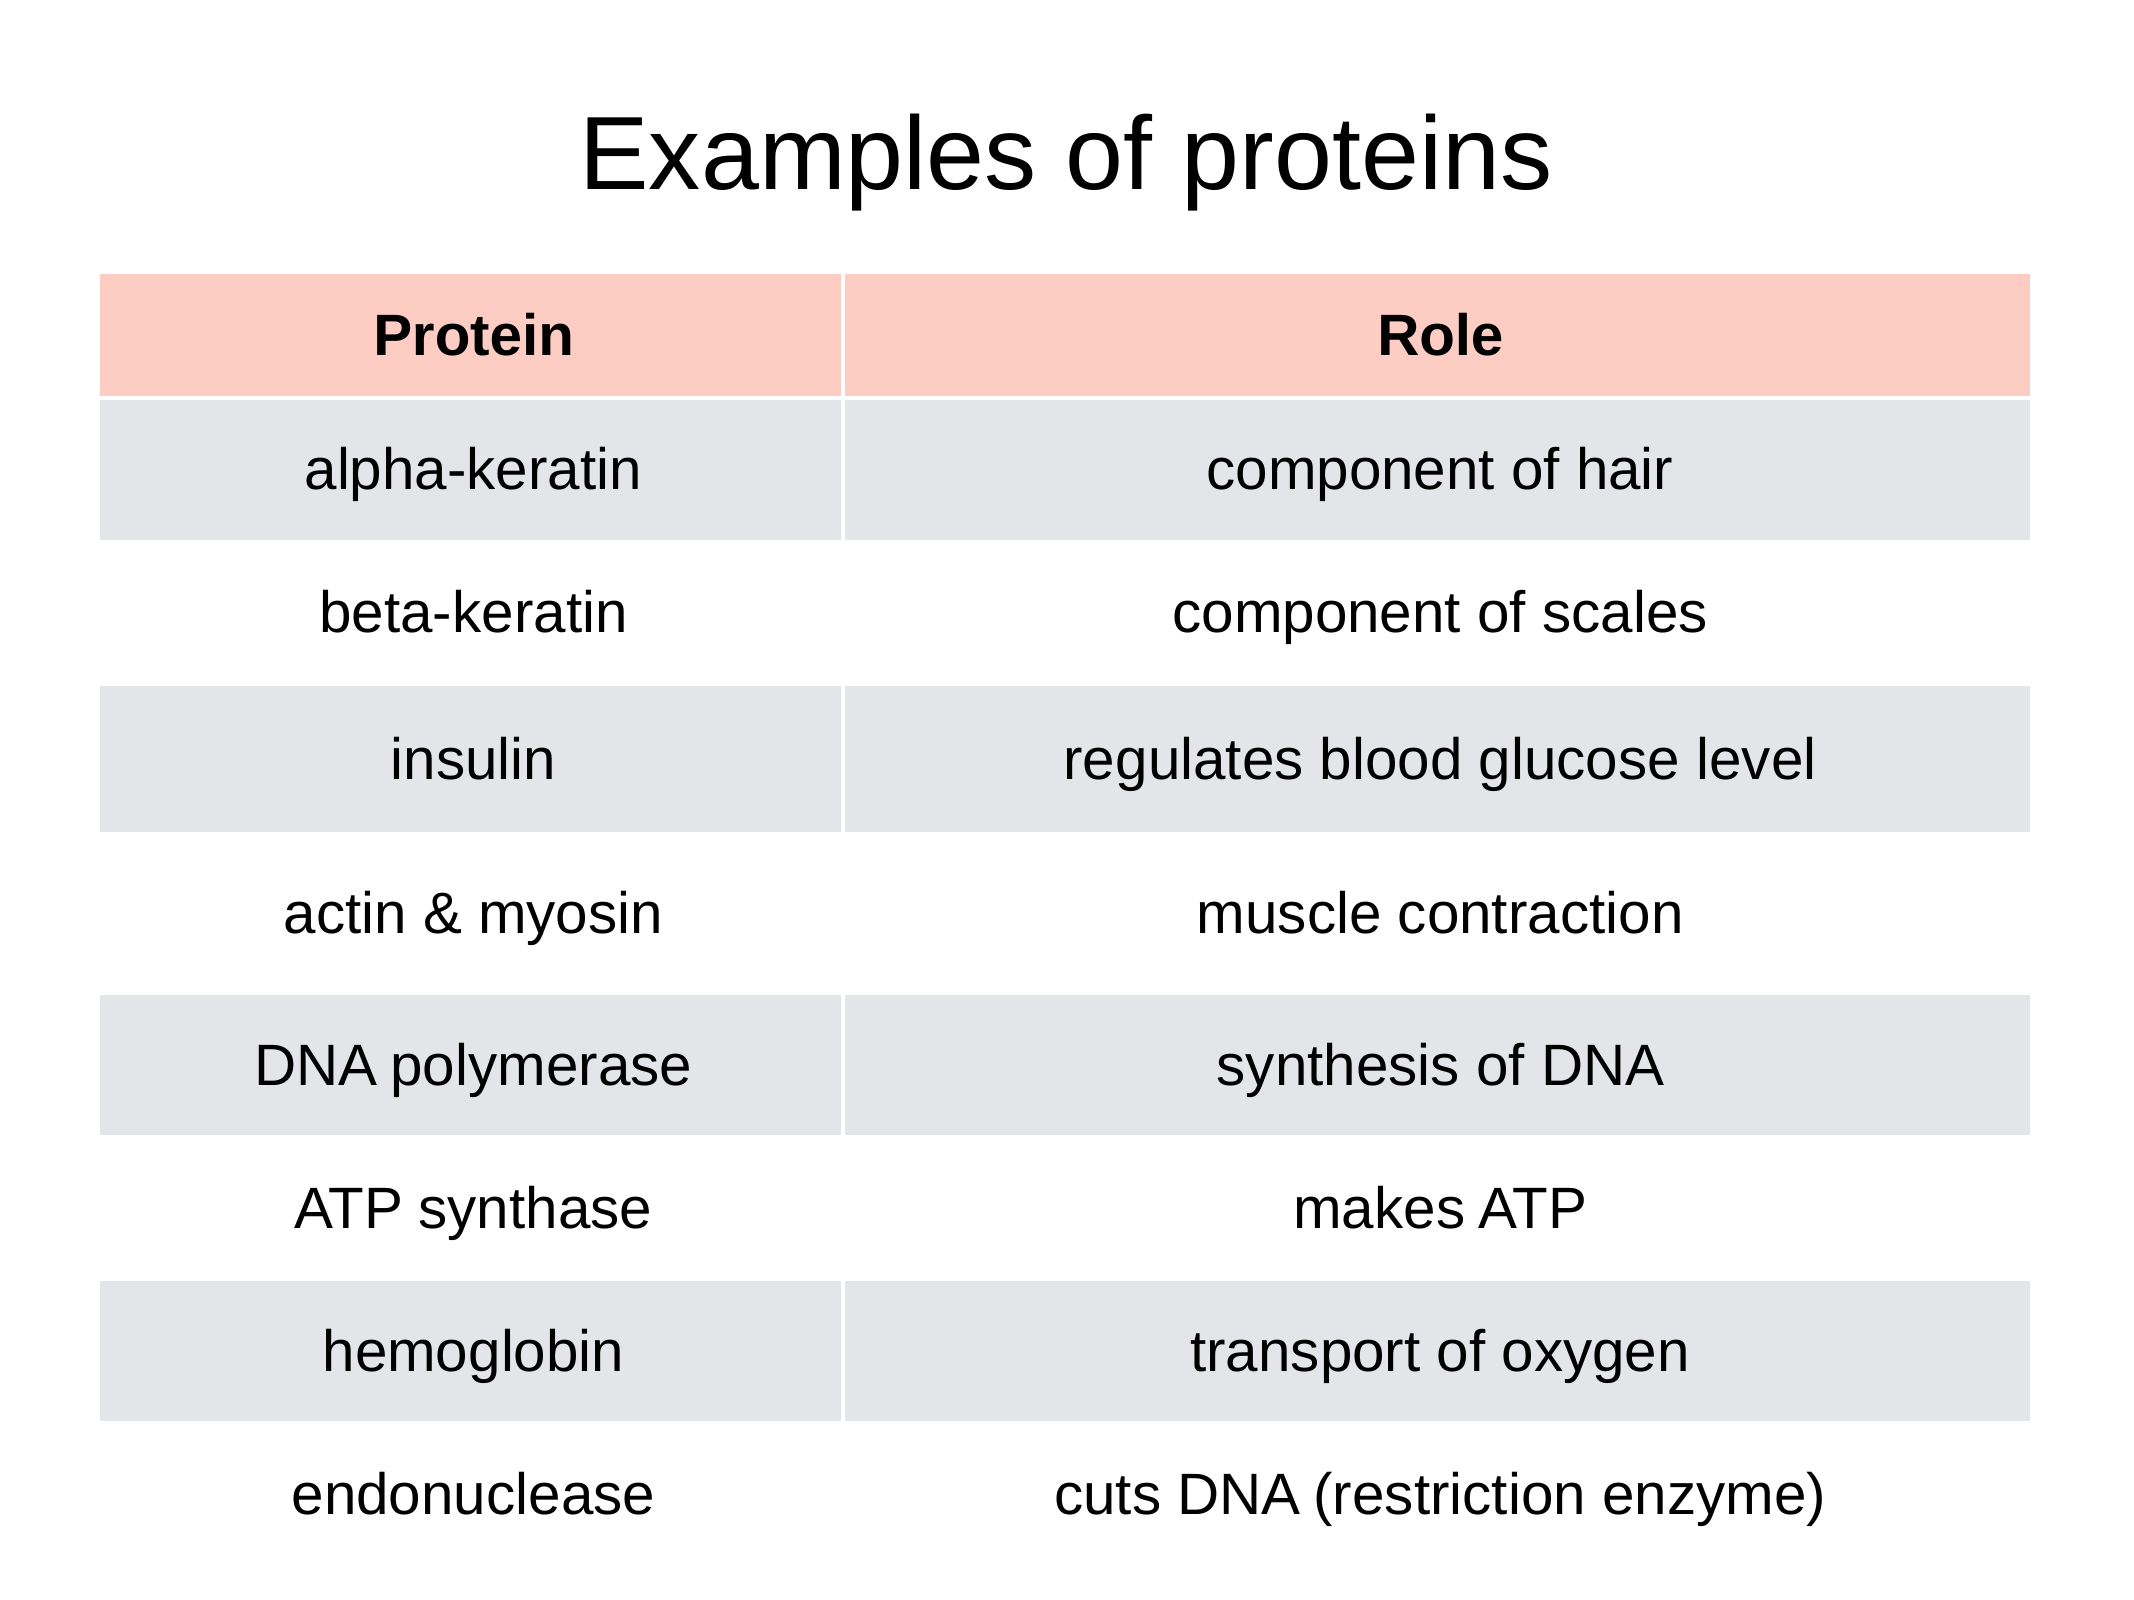

# Examples of proteins
| Protein | Role |
| --- | --- |
| alpha-keratin | component of hair |
| beta-keratin | component of scales |
| insulin | regulates blood glucose level |
| actin & myosin | muscle contraction |
| DNA polymerase | synthesis of DNA |
| ATP synthase | makes ATP |
| hemoglobin | transport of oxygen |
| endonuclease | cuts DNA (restriction enzyme) |